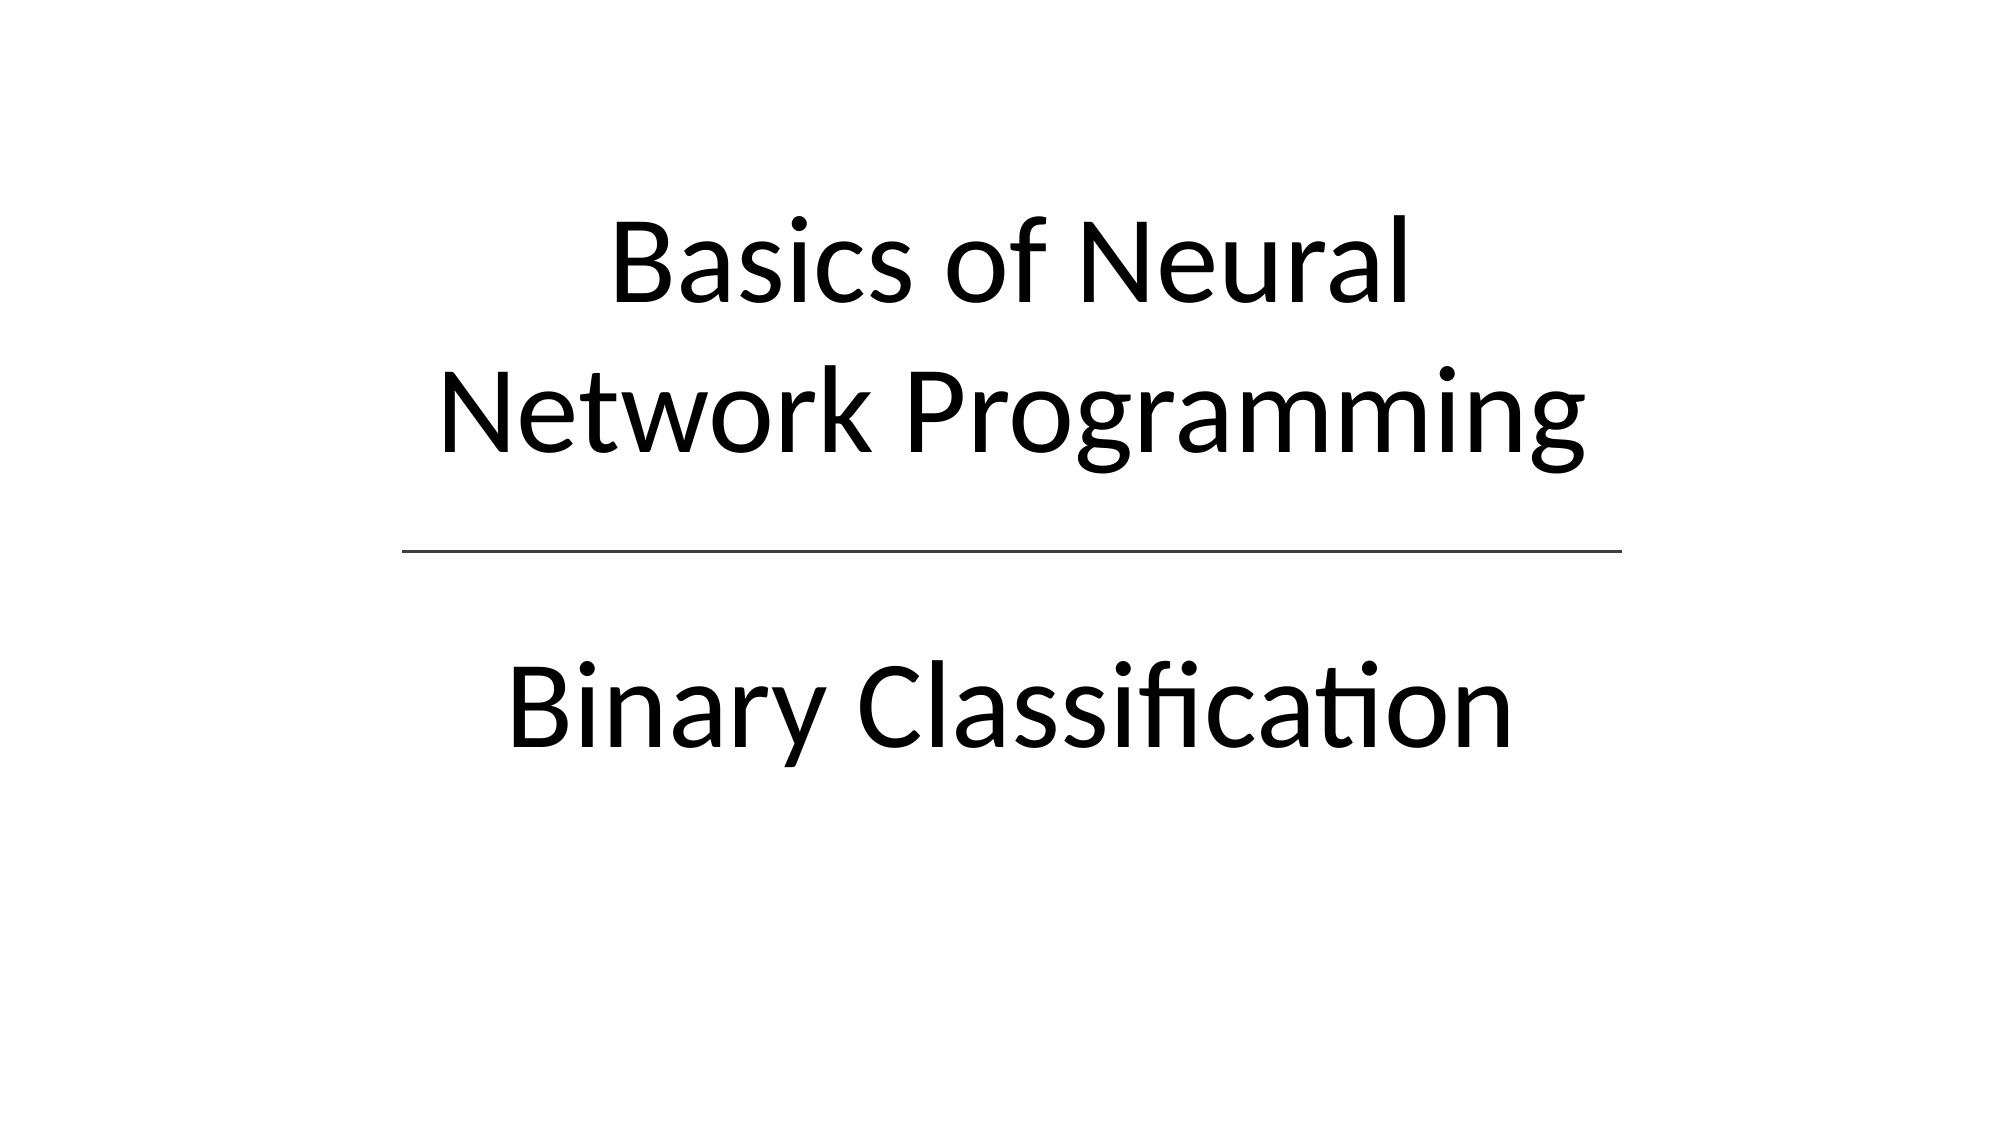

Basics of Neural Network Programming
Binary Classification